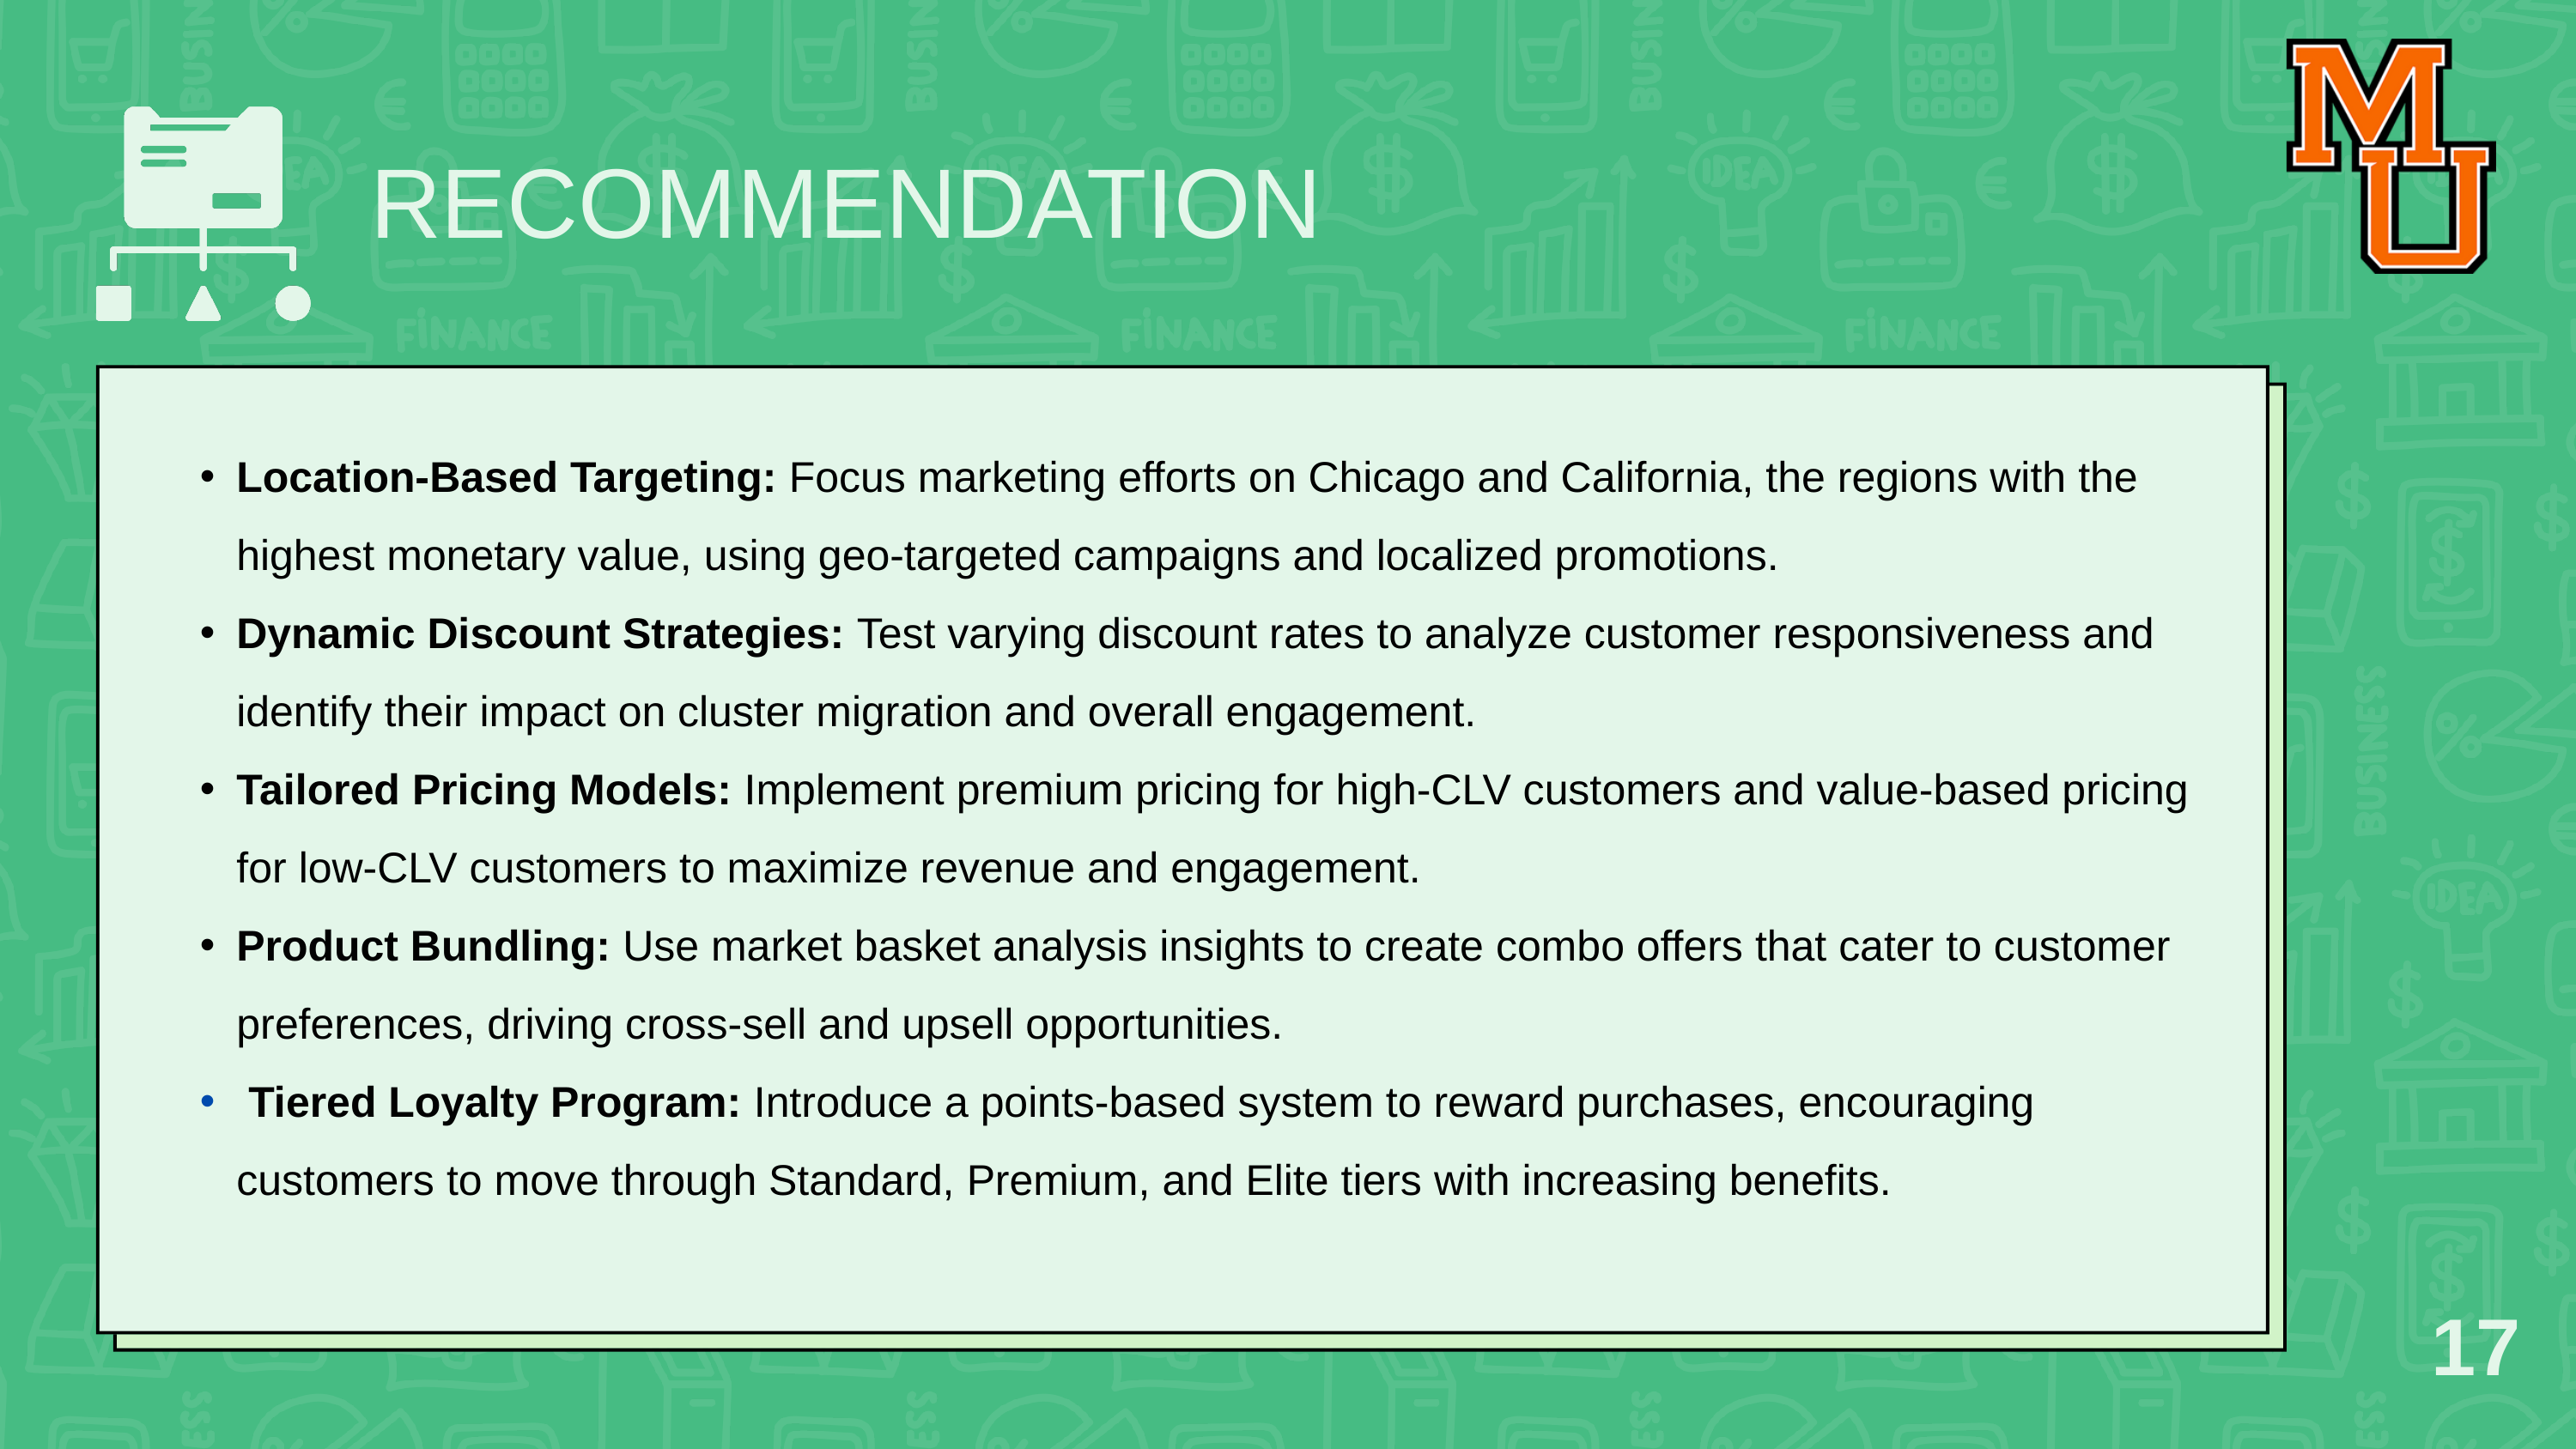

RECOMMENDATION

Location-Based Targeting: Focus marketing efforts on Chicago and California, the regions with the highest monetary value, using geo-targeted campaigns and localized promotions.
Dynamic Discount Strategies: Test varying discount rates to analyze customer responsiveness and identify their impact on cluster migration and overall engagement.
Tailored Pricing Models: Implement premium pricing for high-CLV customers and value-based pricing for low-CLV customers to maximize revenue and engagement.
Product Bundling: Use market basket analysis insights to create combo offers that cater to customer preferences, driving cross-sell and upsell opportunities.
 Tiered Loyalty Program: Introduce a points-based system to reward purchases, encouraging customers to move through Standard, Premium, and Elite tiers with increasing benefits.
17